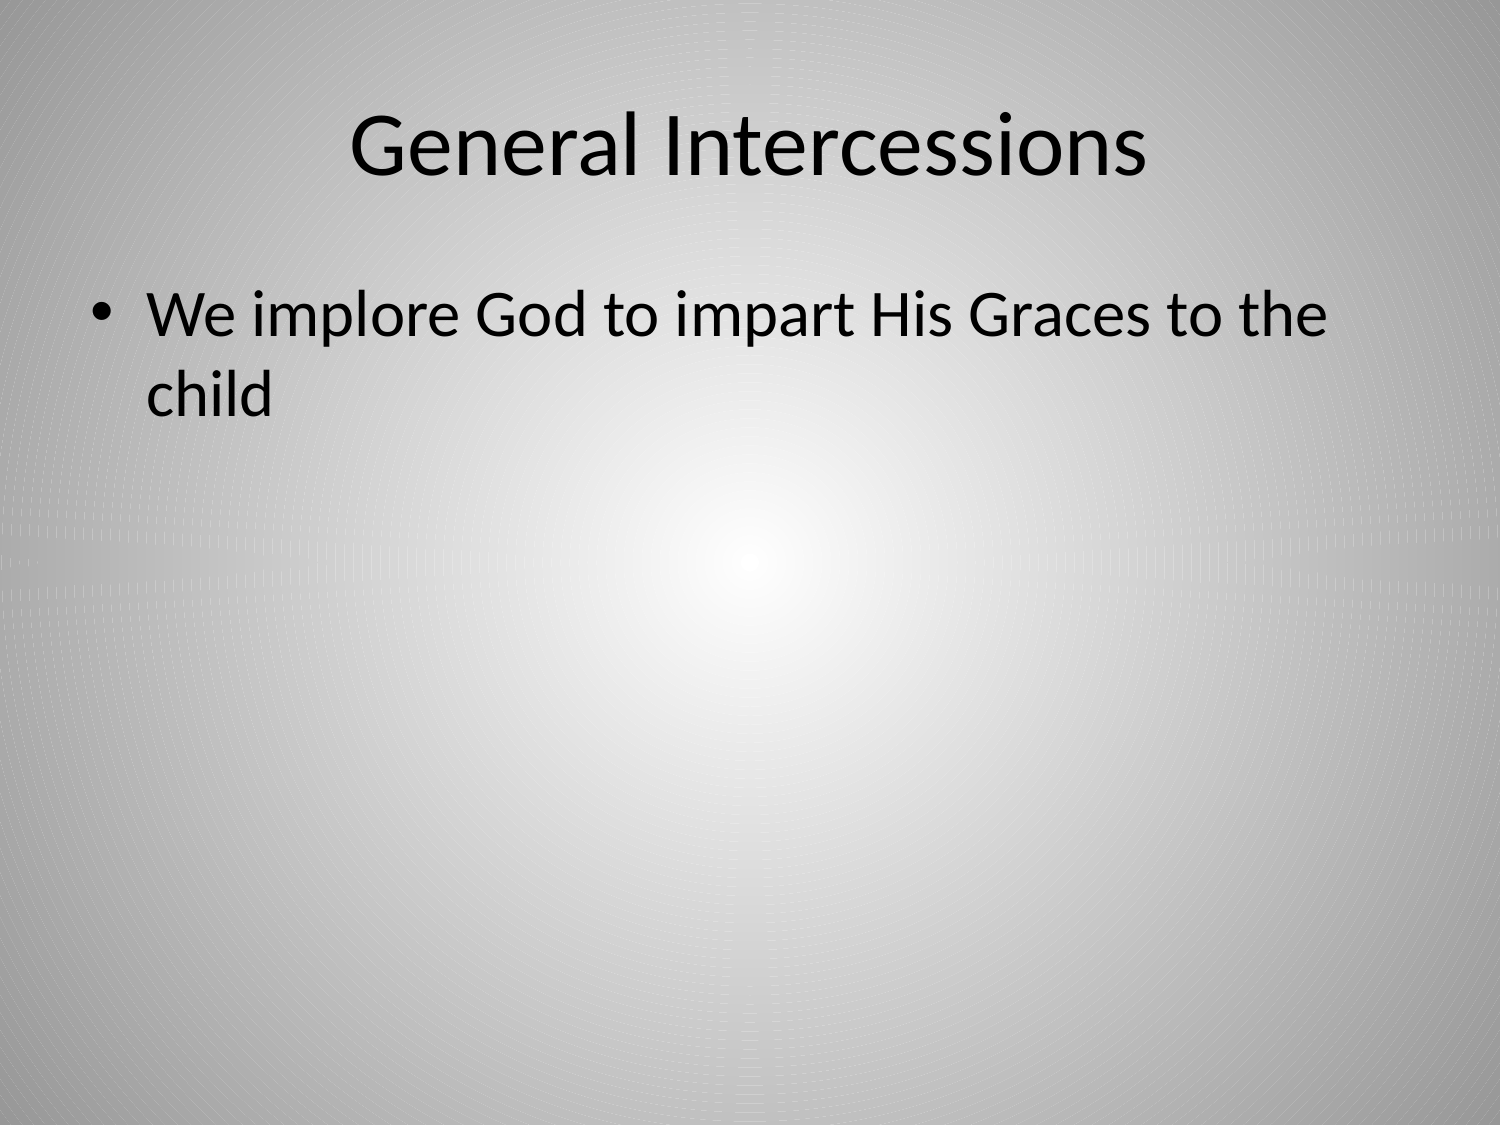

# General Intercessions
We implore God to impart His Graces to the child